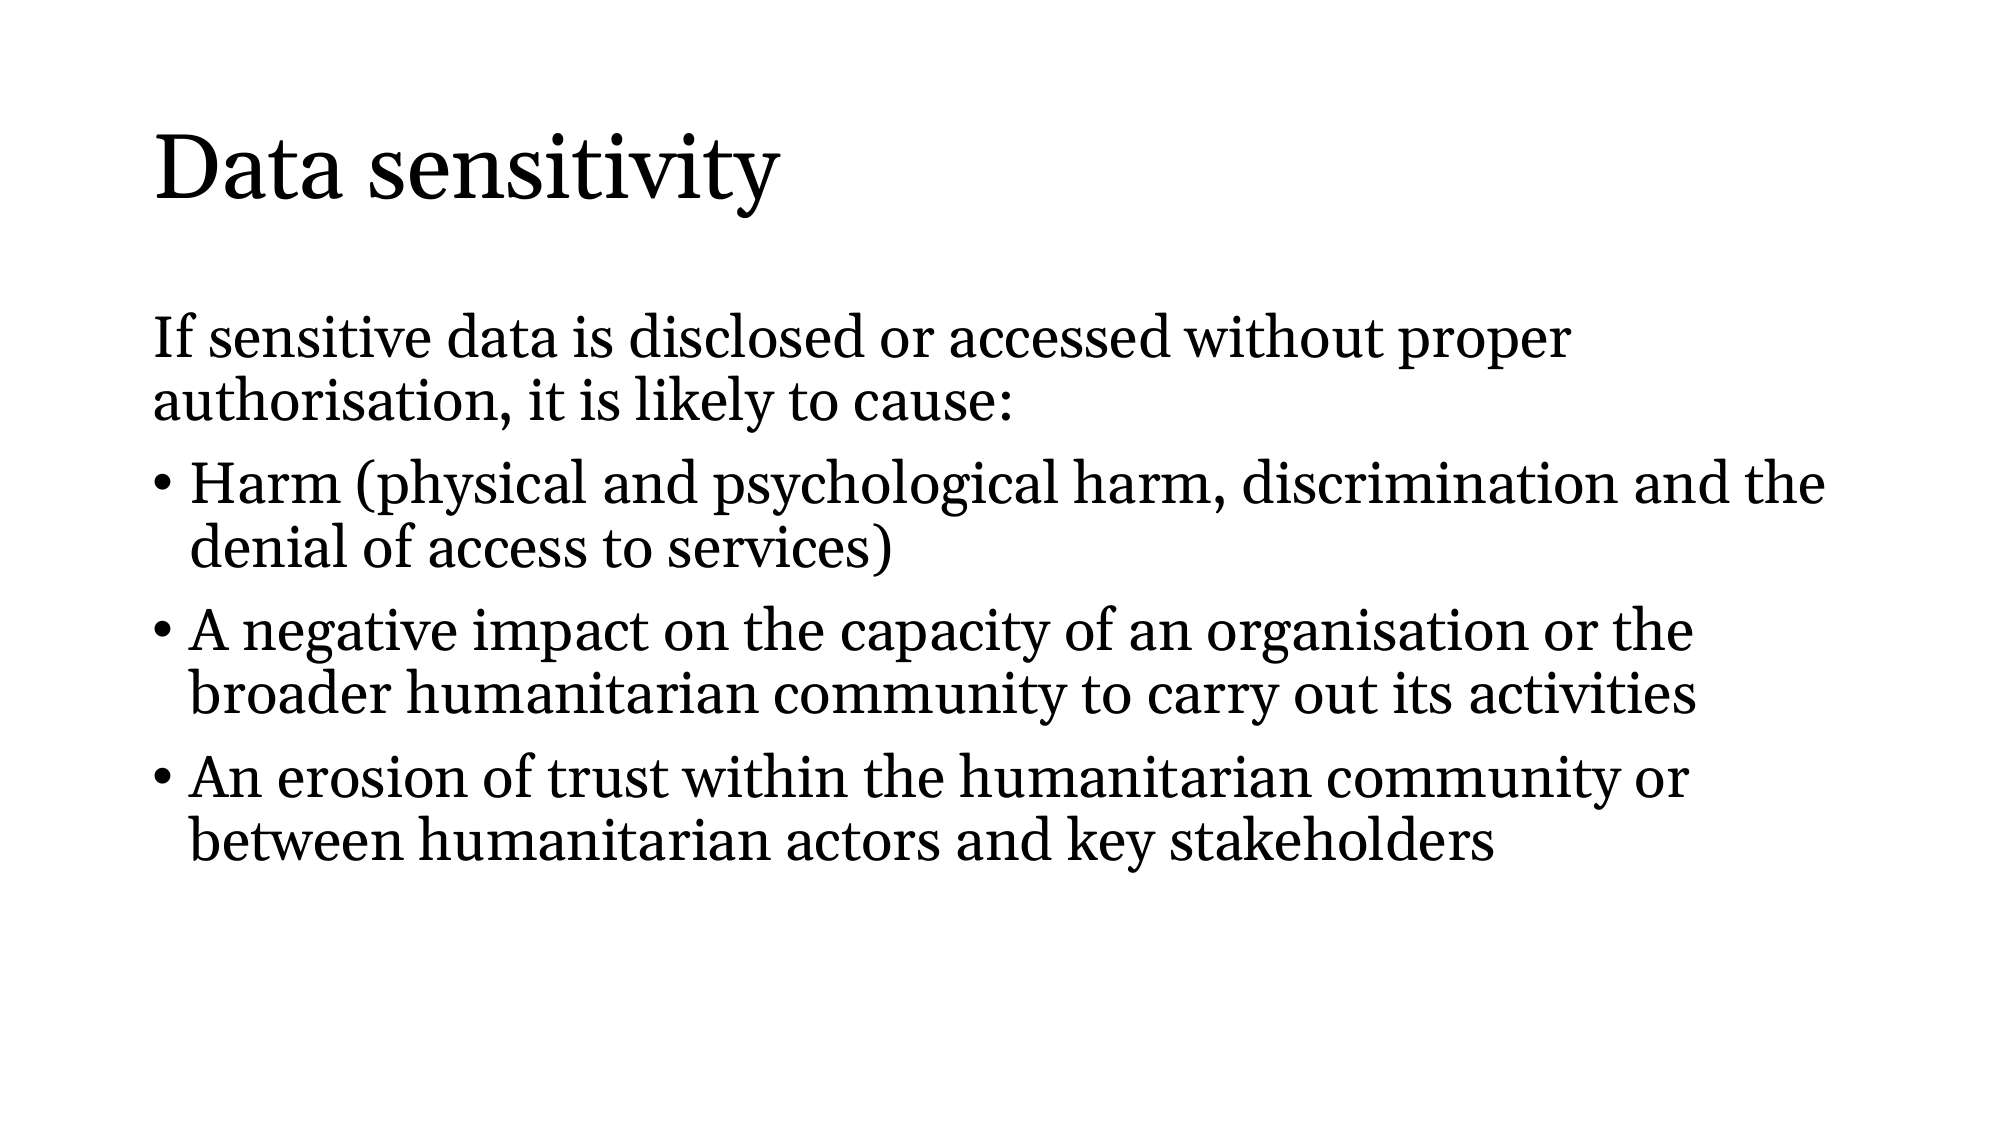

# Data sensitivity
If sensitive data is disclosed or accessed without proper authorisation, it is likely to cause:
Harm (physical and psychological harm, discrimination and the denial of access to services)
A negative impact on the capacity of an organisation or the broader humanitarian community to carry out its activities
An erosion of trust within the humanitarian community or between humanitarian actors and key stakeholders